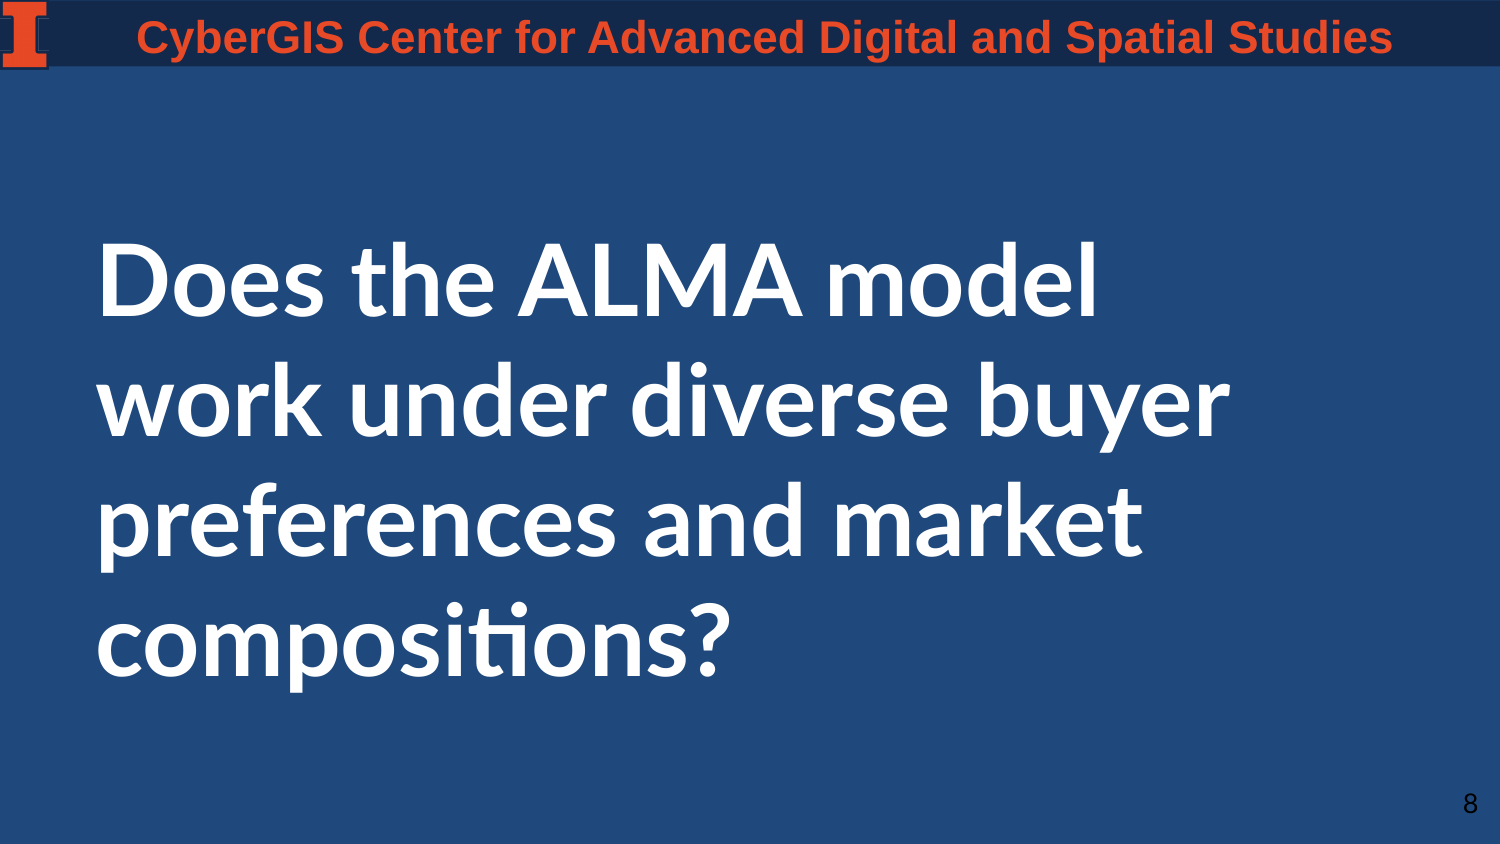

# Does the ALMA model work under diverse buyer preferences and market compositions?
8